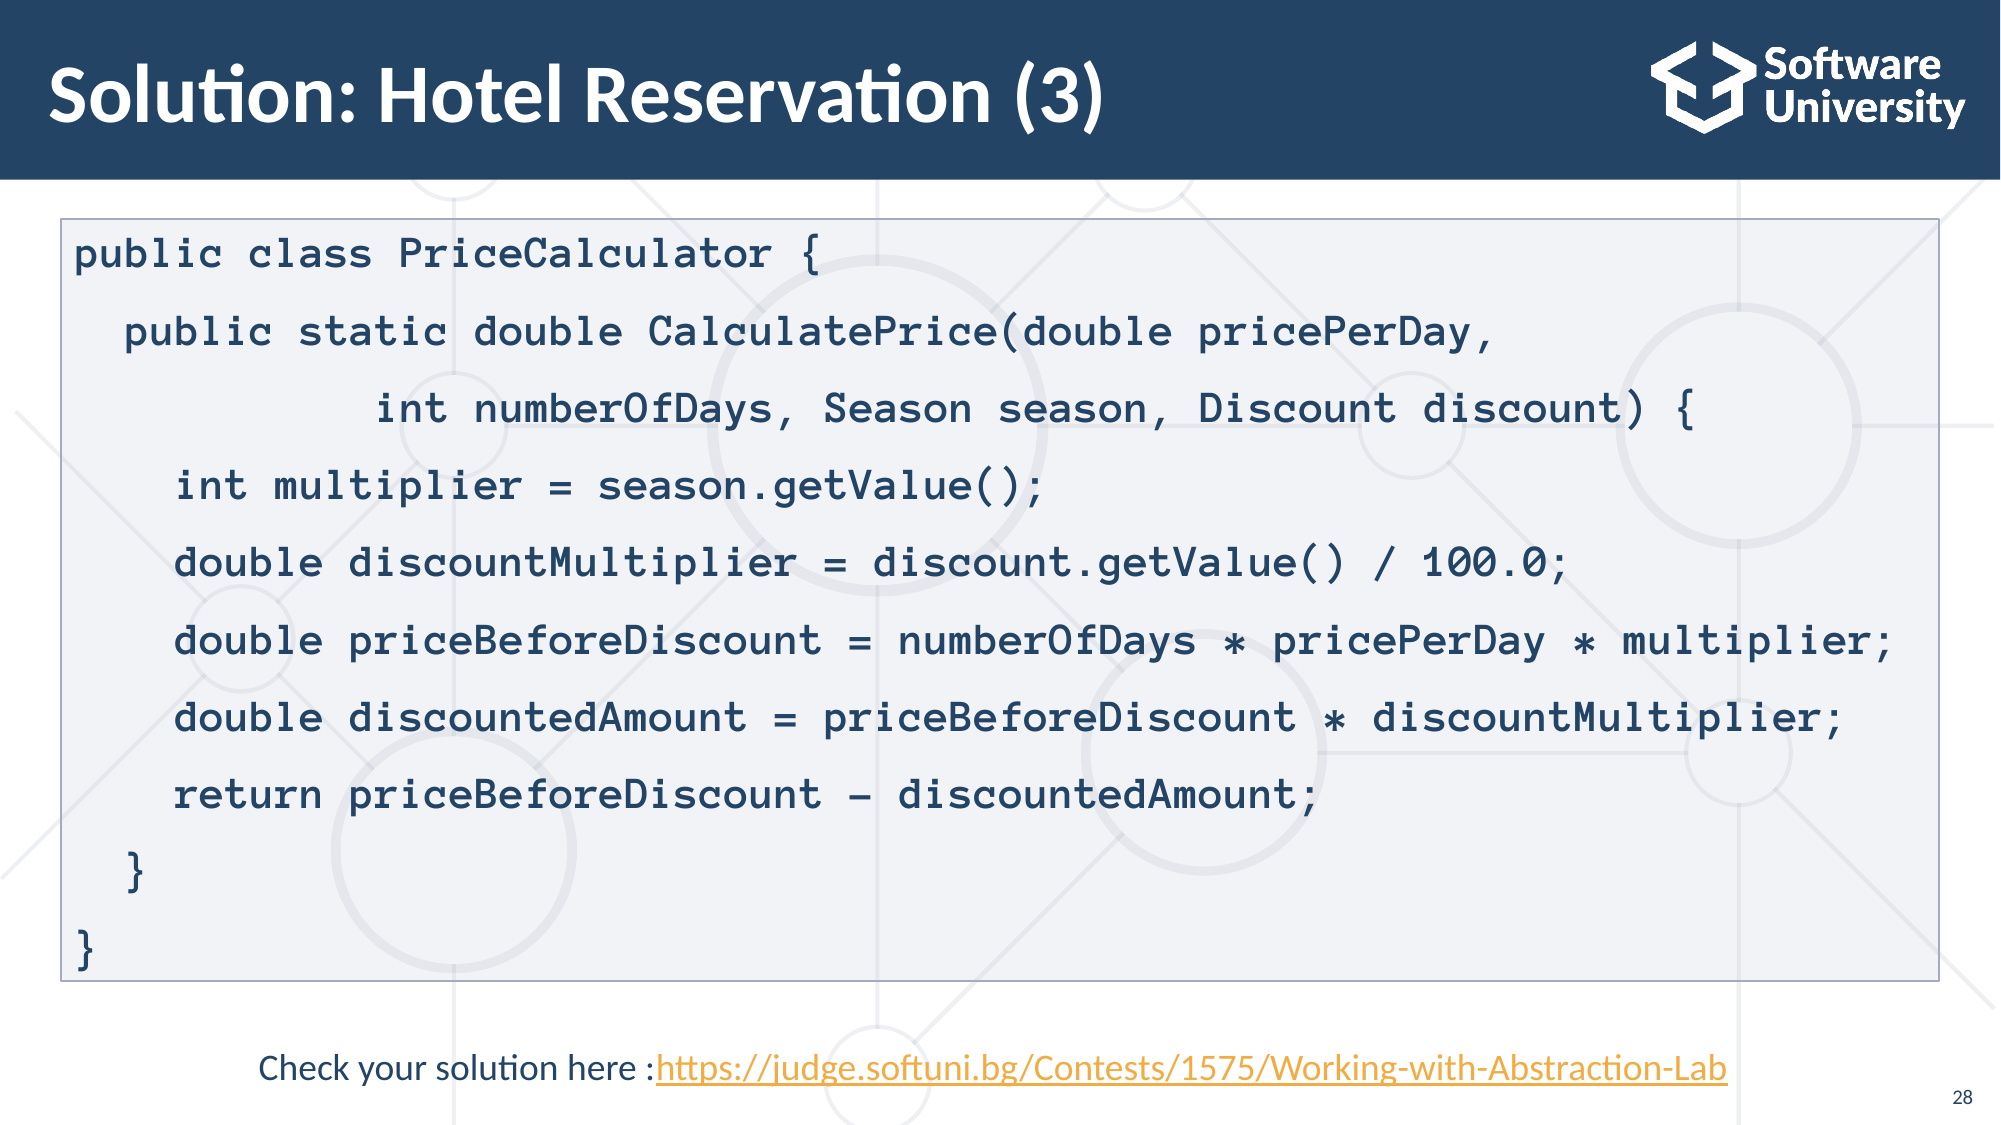

# Solution: Hotel Reservation (3)

public class PriceCalculator {
  public static double CalculatePrice(double pricePerDay,
		int numberOfDays, Season season, Discount discount) {
    int multiplier = season.getValue();
    double discountMultiplier = discount.getValue() / 100.0;
    double priceBeforeDiscount = numberOfDays * pricePerDay * multiplier;
    double discountedAmount = priceBeforeDiscount * discountMultiplier;
    return priceBeforeDiscount - discountedAmount;
  }
}
Check your solution here :https://judge.softuni.bg/Contests/1575/Working-with-Abstraction-Lab
28